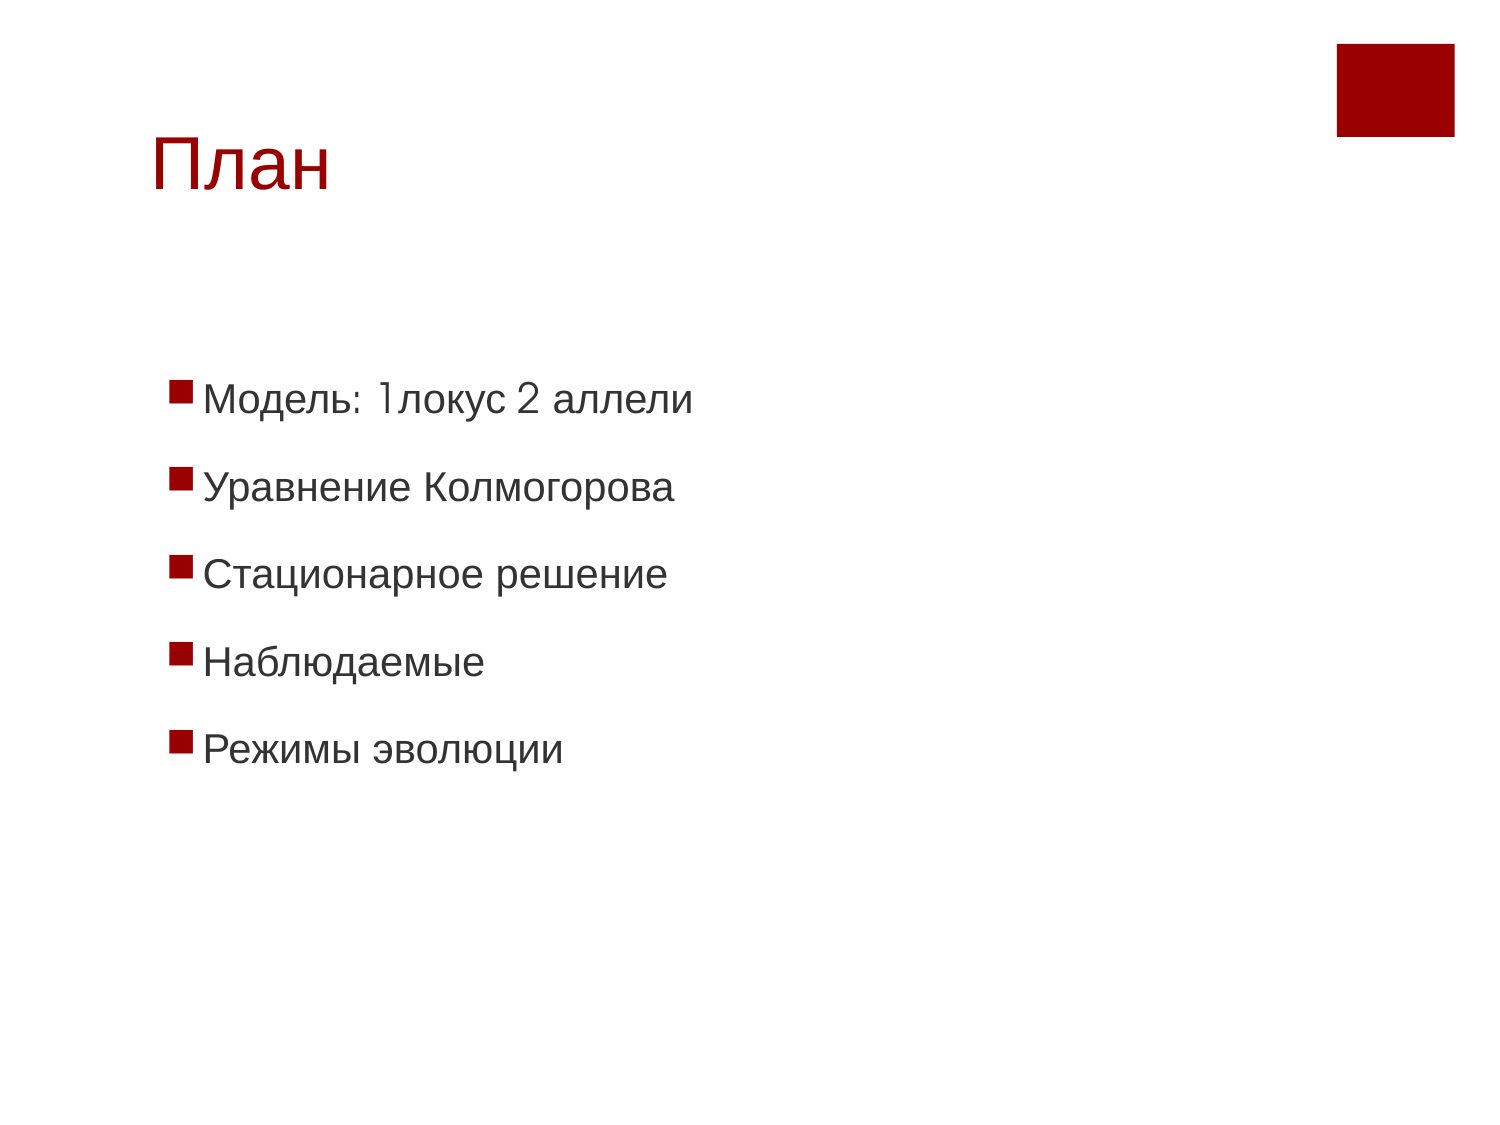

План
Модель: 1локус 2 аллели
Уравнение Колмогорова
Стационарное решение
Наблюдаемые
Режимы эволюции